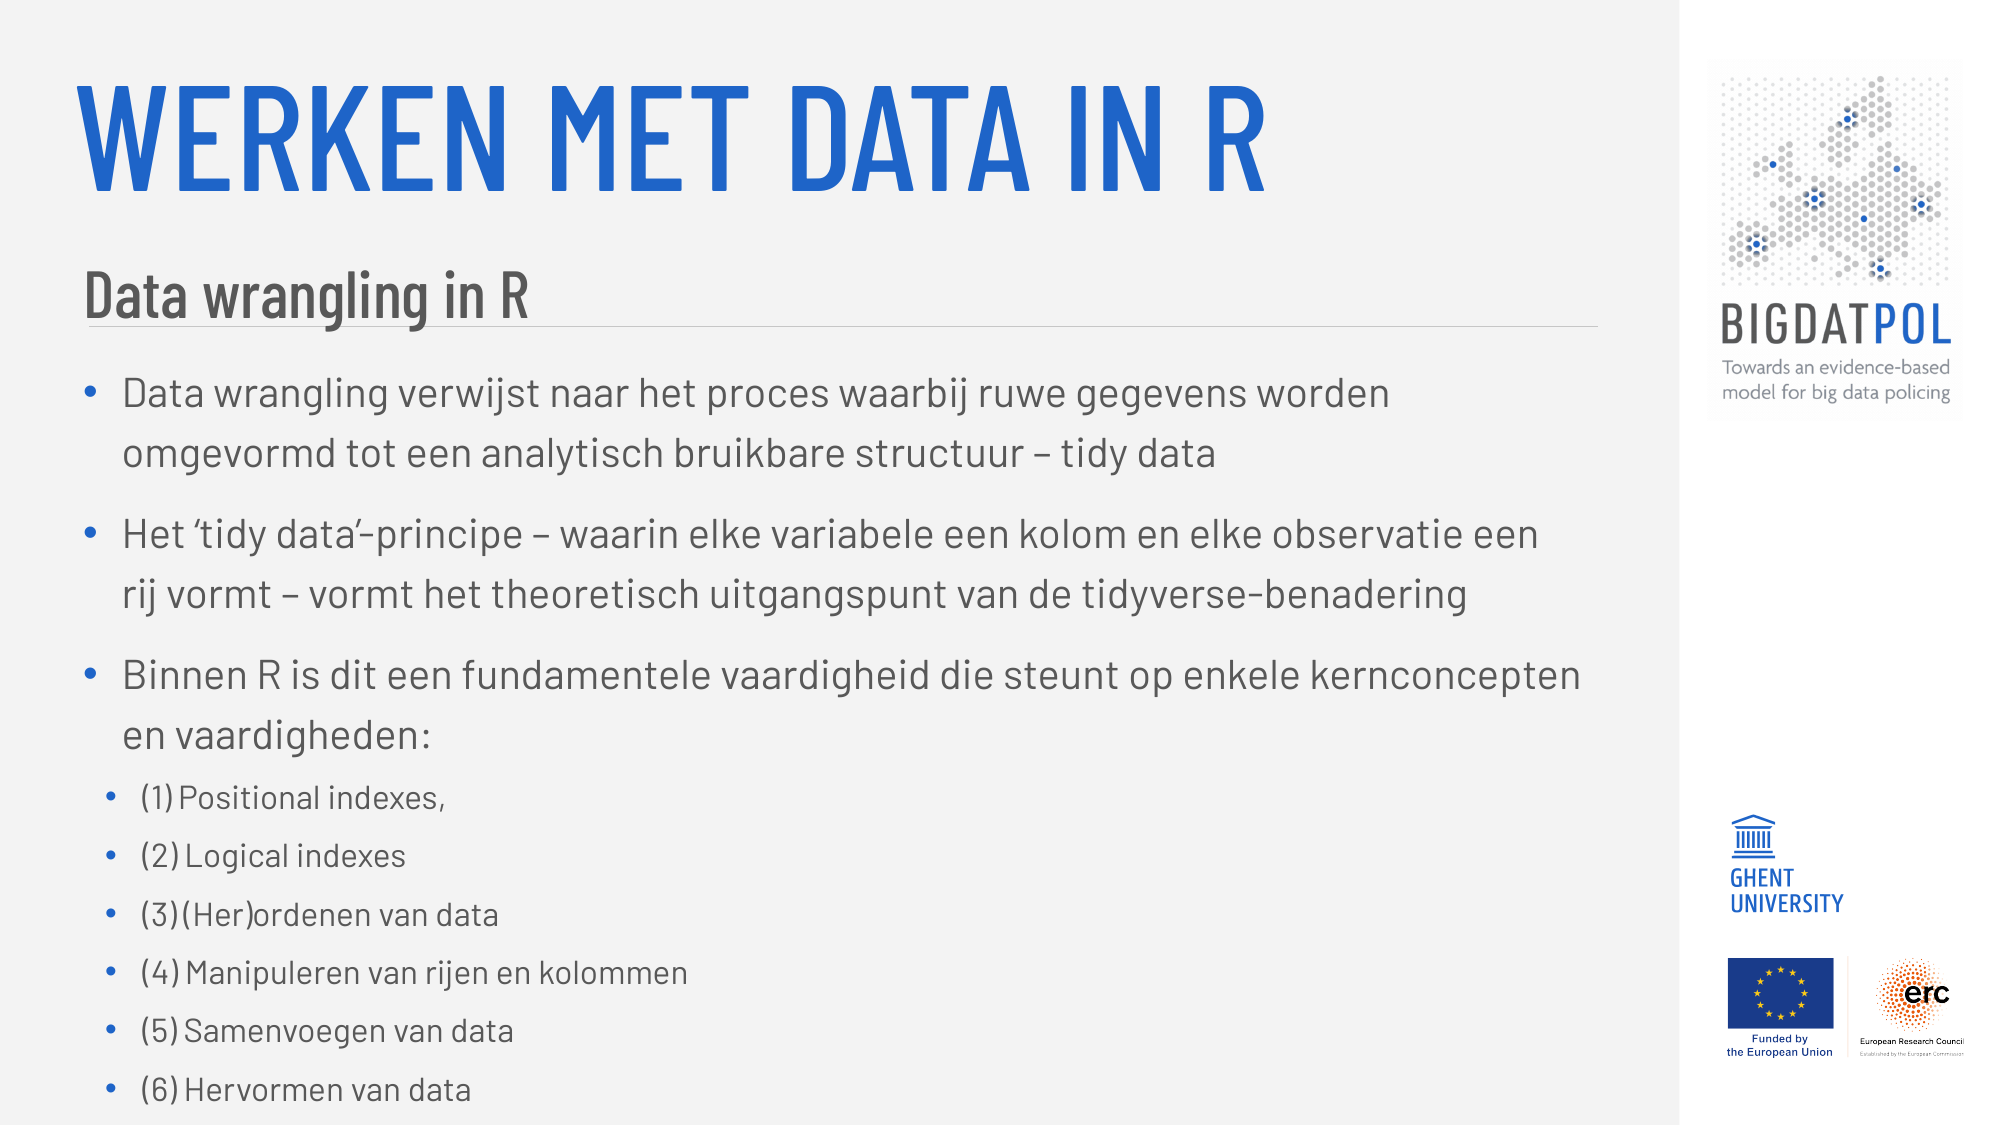

# Werken met data in r
Data wrangling in R
Data wrangling verwijst naar het proces waarbij ruwe gegevens worden omgevormd tot een analytisch bruikbare structuur – tidy data
Het ‘tidy data’-principe – waarin elke variabele een kolom en elke observatie een rij vormt – vormt het theoretisch uitgangspunt van de tidyverse-benadering
Binnen R is dit een fundamentele vaardigheid die steunt op enkele kernconcepten en vaardigheden:
(1) Positional indexes,
(2) Logical indexes
(3) (Her)ordenen van data
(4) Manipuleren van rijen en kolommen
(5) Samenvoegen van data
(6) Hervormen van data